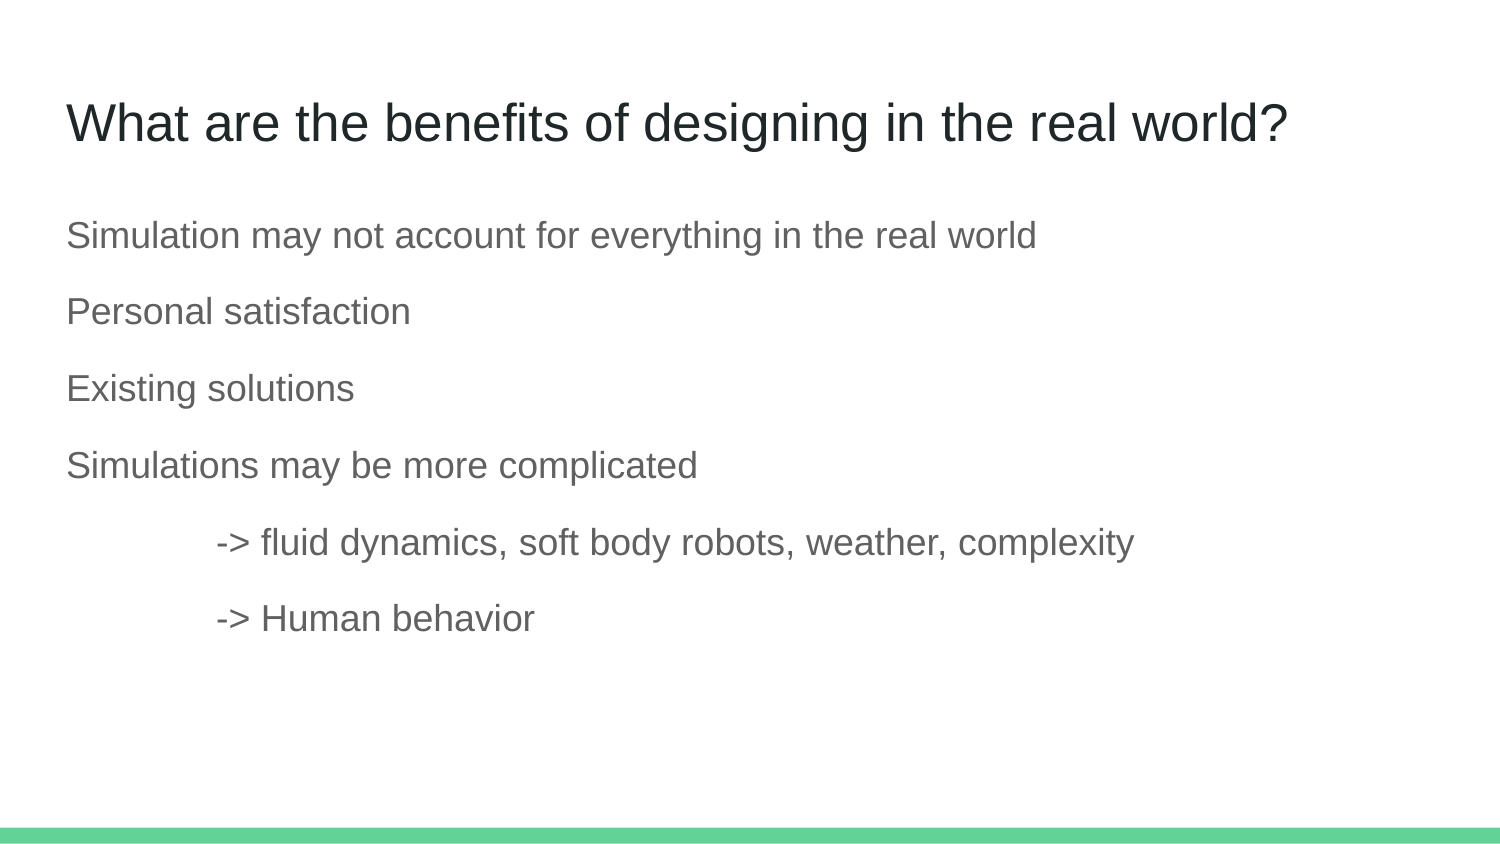

# What are the benefits of designing in the real world?
Simulation may not account for everything in the real world
Personal satisfaction
Existing solutions
Simulations may be more complicated
	-> fluid dynamics, soft body robots, weather, complexity
	-> Human behavior